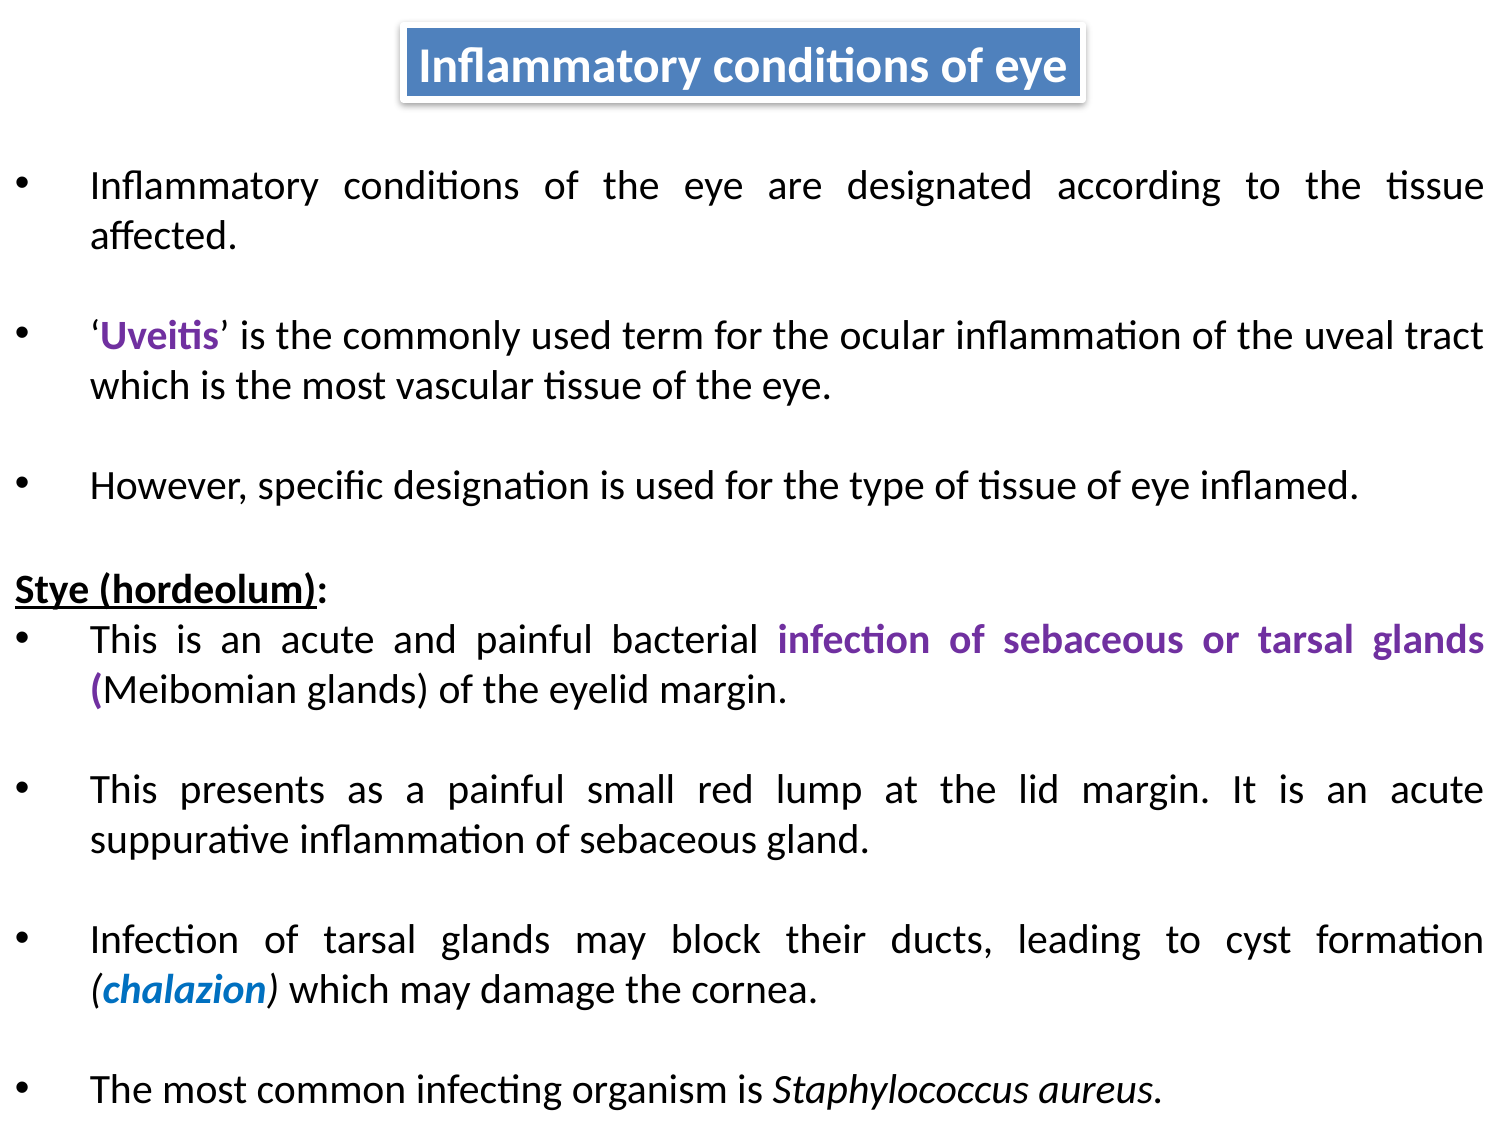

Inflammatory conditions of eye
Inflammatory conditions of the eye are designated according to the tissue affected.

‘Uveitis’ is the commonly used term for the ocular inflammation of the uveal tract which is the most vascular tissue of the eye.

However, specific designation is used for the type of tissue of eye inflamed.
Stye (hordeolum):
This is an acute and painful bacterial infection of sebaceous or tarsal glands (Meibomian glands) of the eyelid margin.

This presents as a painful small red lump at the lid margin. It is an acute suppurative inflammation of sebaceous gland.

Infection of tarsal glands may block their ducts, leading to cyst formation (chalazion) which may damage the cornea.

The most common infecting organism is Staphylococcus aureus.